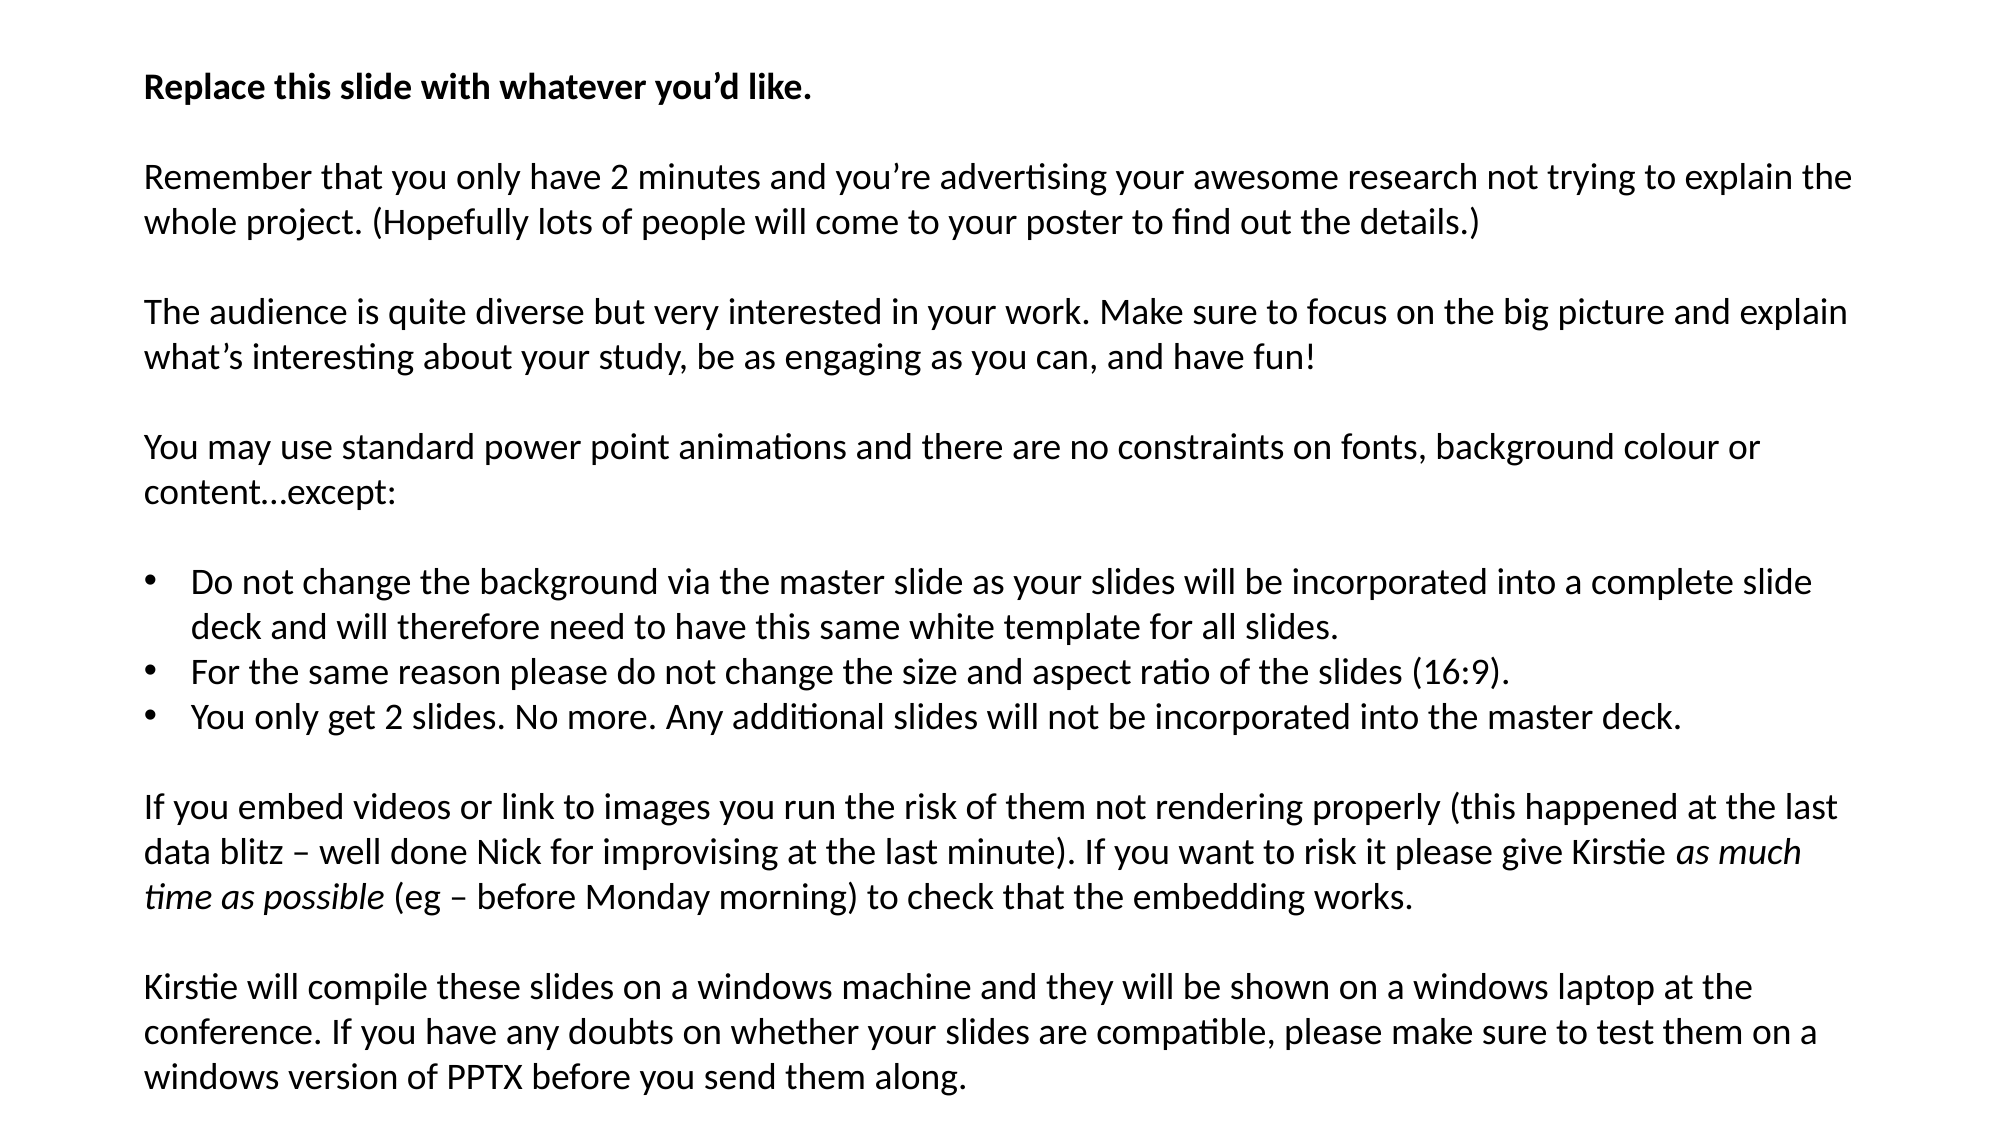

Replace this slide with whatever you’d like.

Remember that you only have 2 minutes and you’re advertising your awesome research not trying to explain the whole project. (Hopefully lots of people will come to your poster to find out the details.)

The audience is quite diverse but very interested in your work. Make sure to focus on the big picture and explain what’s interesting about your study, be as engaging as you can, and have fun!

You may use standard power point animations and there are no constraints on fonts, background colour or content…except:

Do not change the background via the master slide as your slides will be incorporated into a complete slide deck and will therefore need to have this same white template for all slides.
For the same reason please do not change the size and aspect ratio of the slides (16:9).
You only get 2 slides. No more. Any additional slides will not be incorporated into the master deck.

If you embed videos or link to images you run the risk of them not rendering properly (this happened at the last data blitz – well done Nick for improvising at the last minute). If you want to risk it please give Kirstie as much time as possible (eg – before Monday morning) to check that the embedding works.

Kirstie will compile these slides on a windows machine and they will be shown on a windows laptop at the conference. If you have any doubts on whether your slides are compatible, please make sure to test them on a windows version of PPTX before you send them along.